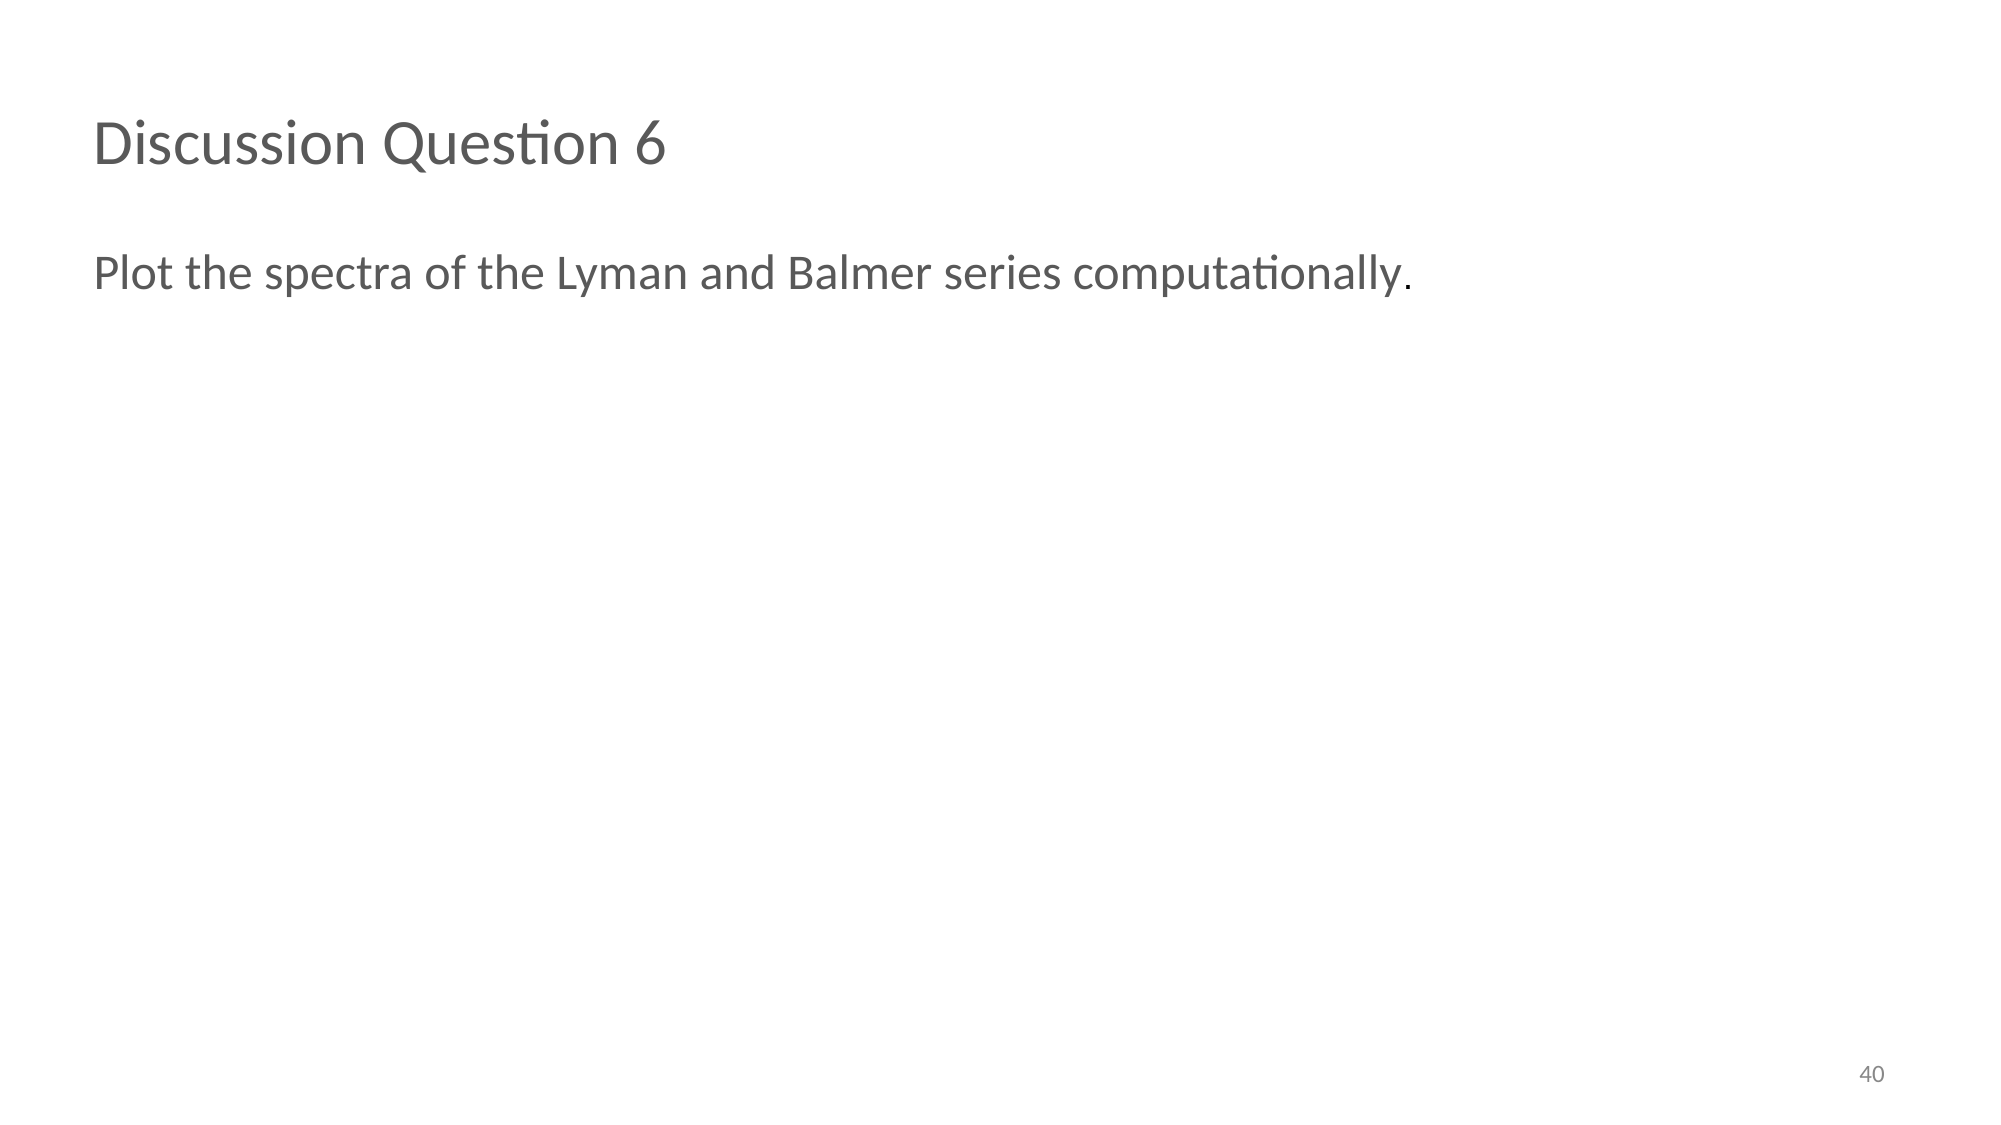

Discussion Question 6
Plot the spectra of the Lyman and Balmer series computationally.
40